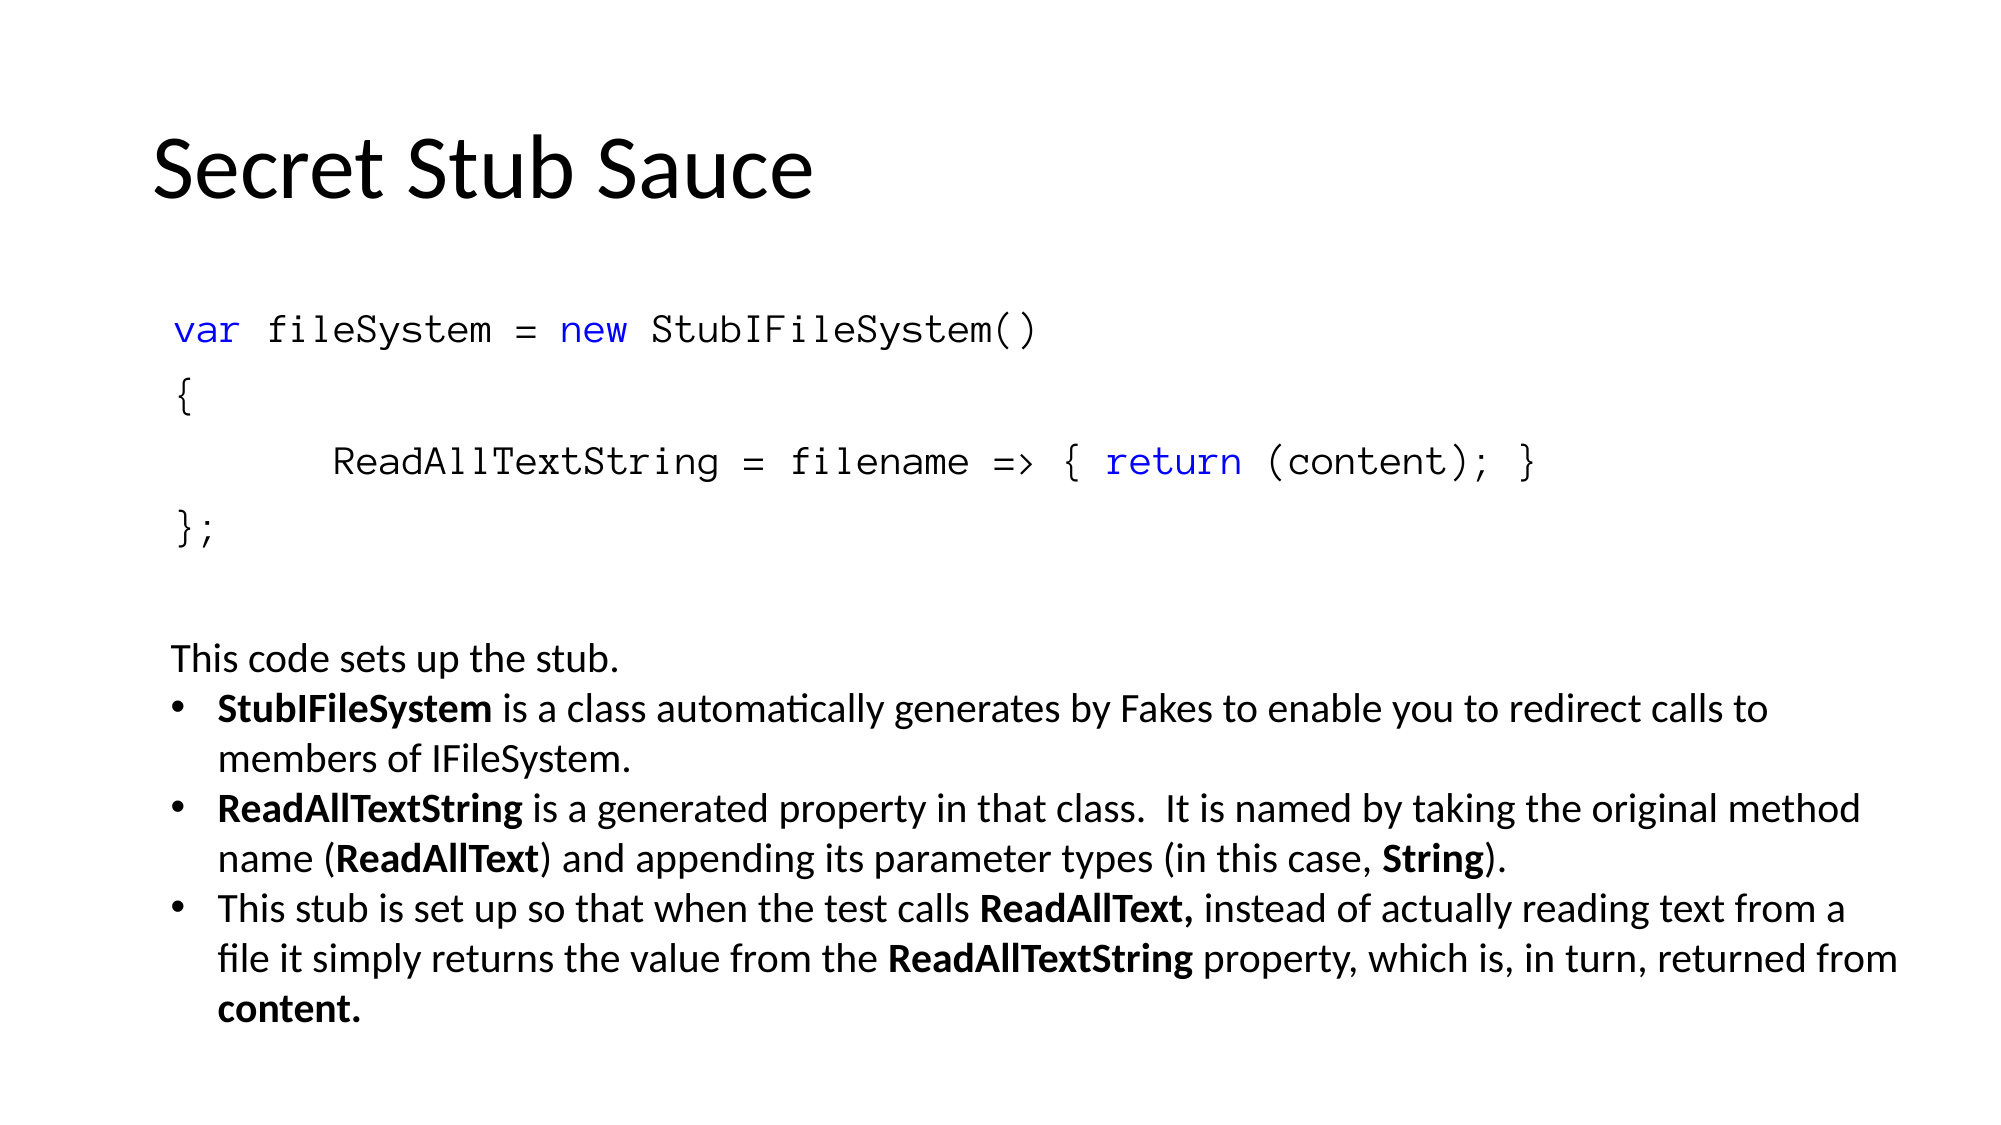

# Secret Stub Sauce
 var fileSystem = new StubIFileSystem()
 {
        ReadAllTextString = filename => { return (content); }
 };
This code sets up the stub.
StubIFileSystem is a class automatically generates by Fakes to enable you to redirect calls to members of IFileSystem.
ReadAllTextString is a generated property in that class.  It is named by taking the original method name (ReadAllText) and appending its parameter types (in this case, String).
This stub is set up so that when the test calls ReadAllText, instead of actually reading text from a file it simply returns the value from the ReadAllTextString property, which is, in turn, returned from content.